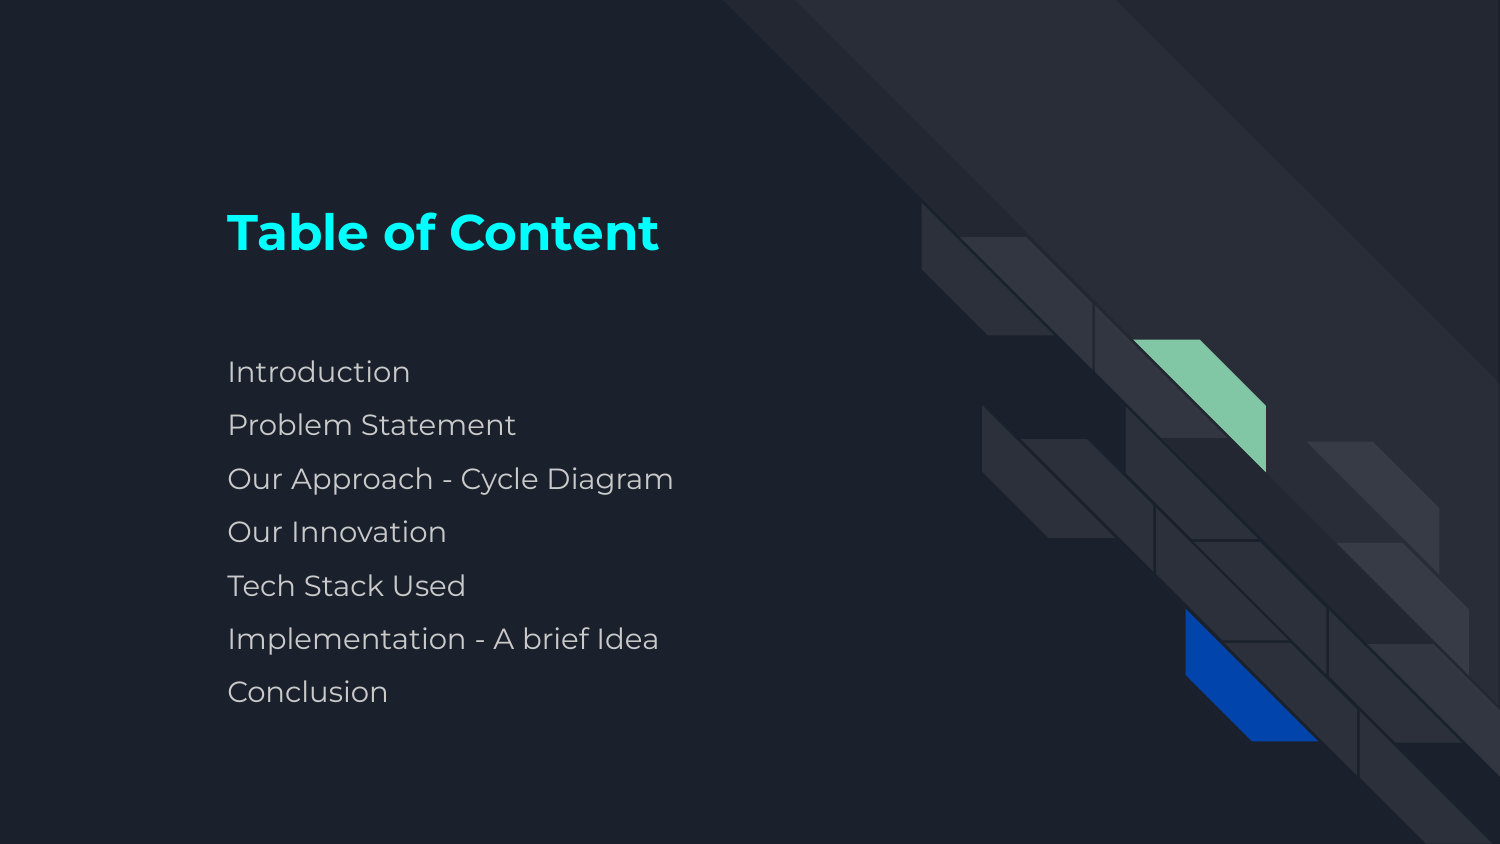

# Table of Content
Introduction
Problem Statement
Our Approach - Cycle Diagram
Our Innovation
Tech Stack Used
Implementation - A brief Idea
Conclusion